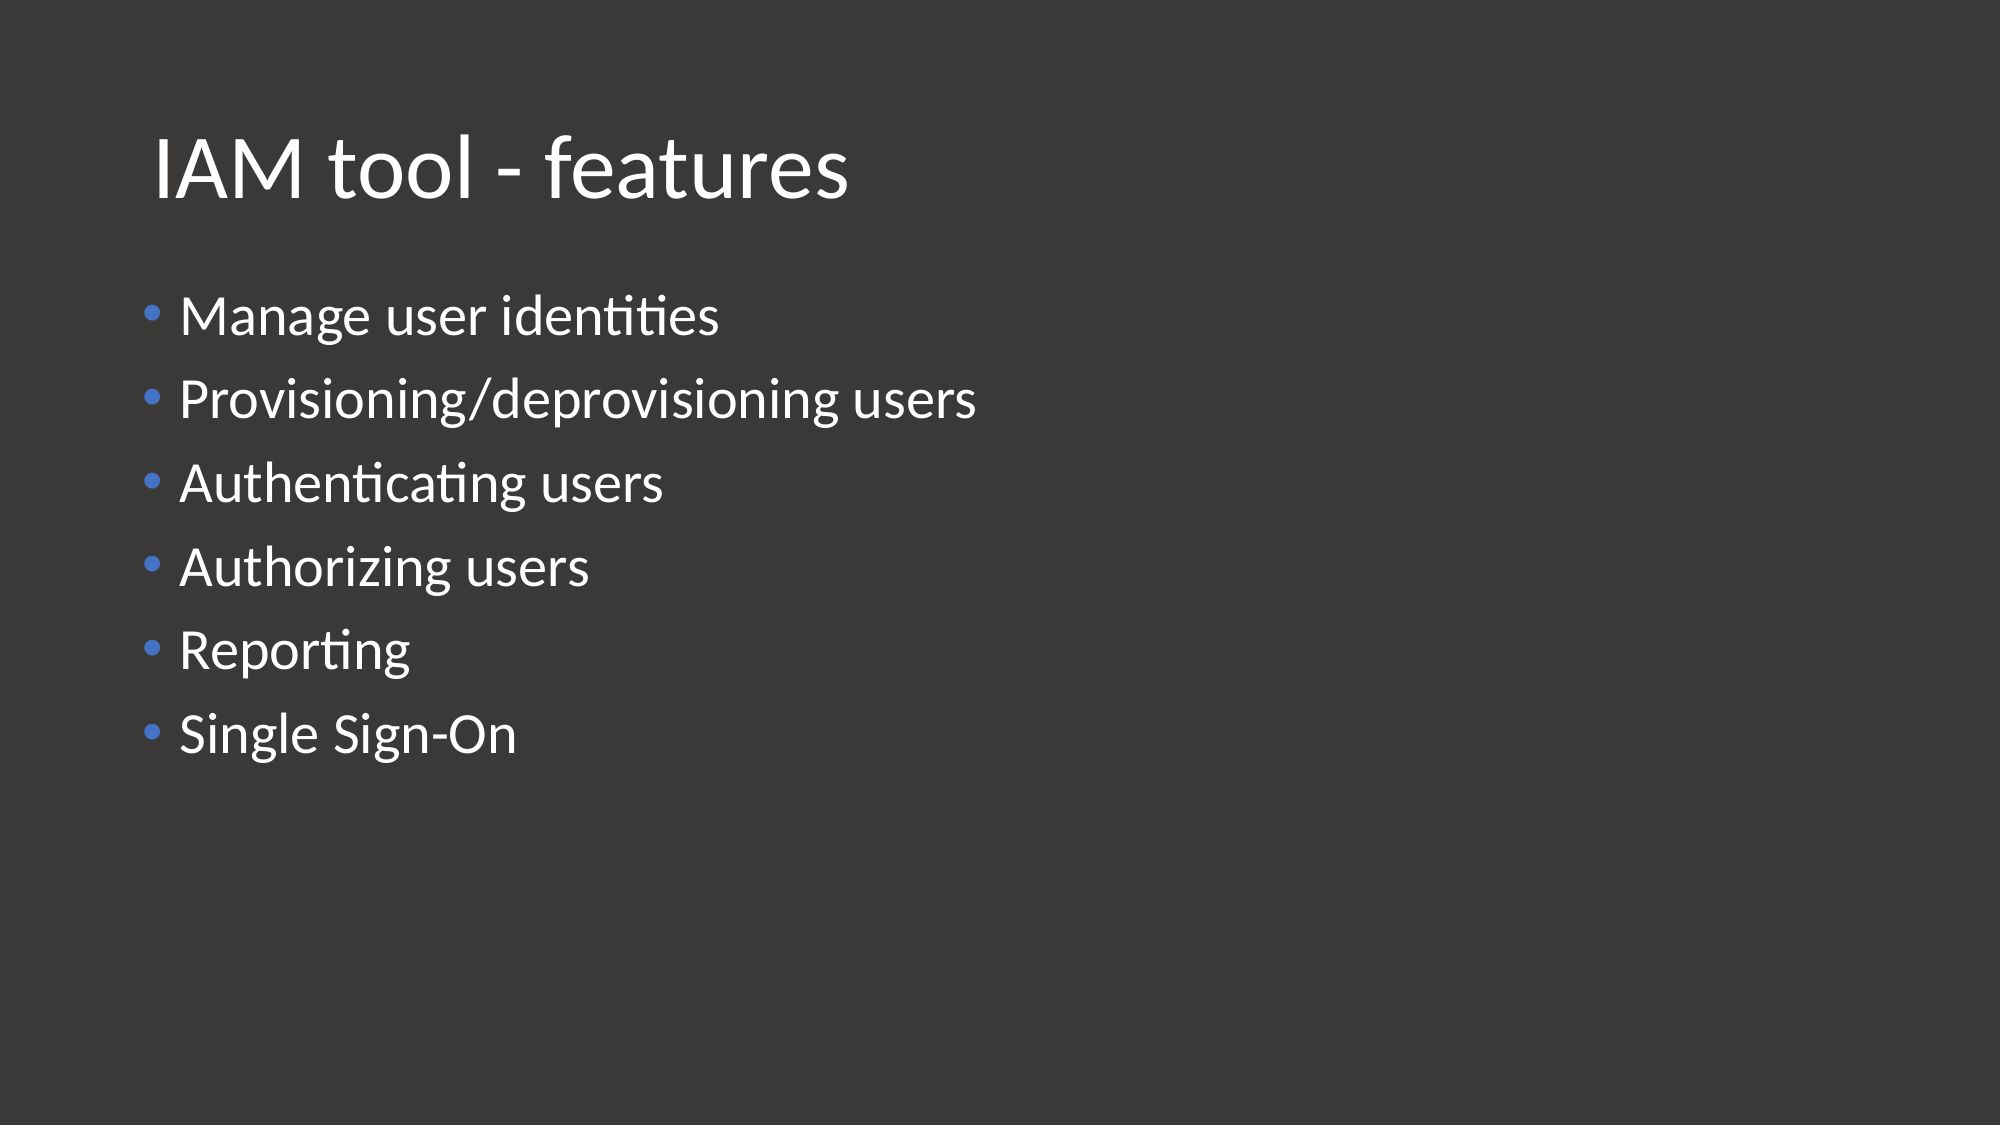

# IAM tool - features
Manage user identities
Provisioning/deprovisioning users
Authenticating users
Authorizing users
Reporting
Single Sign-On